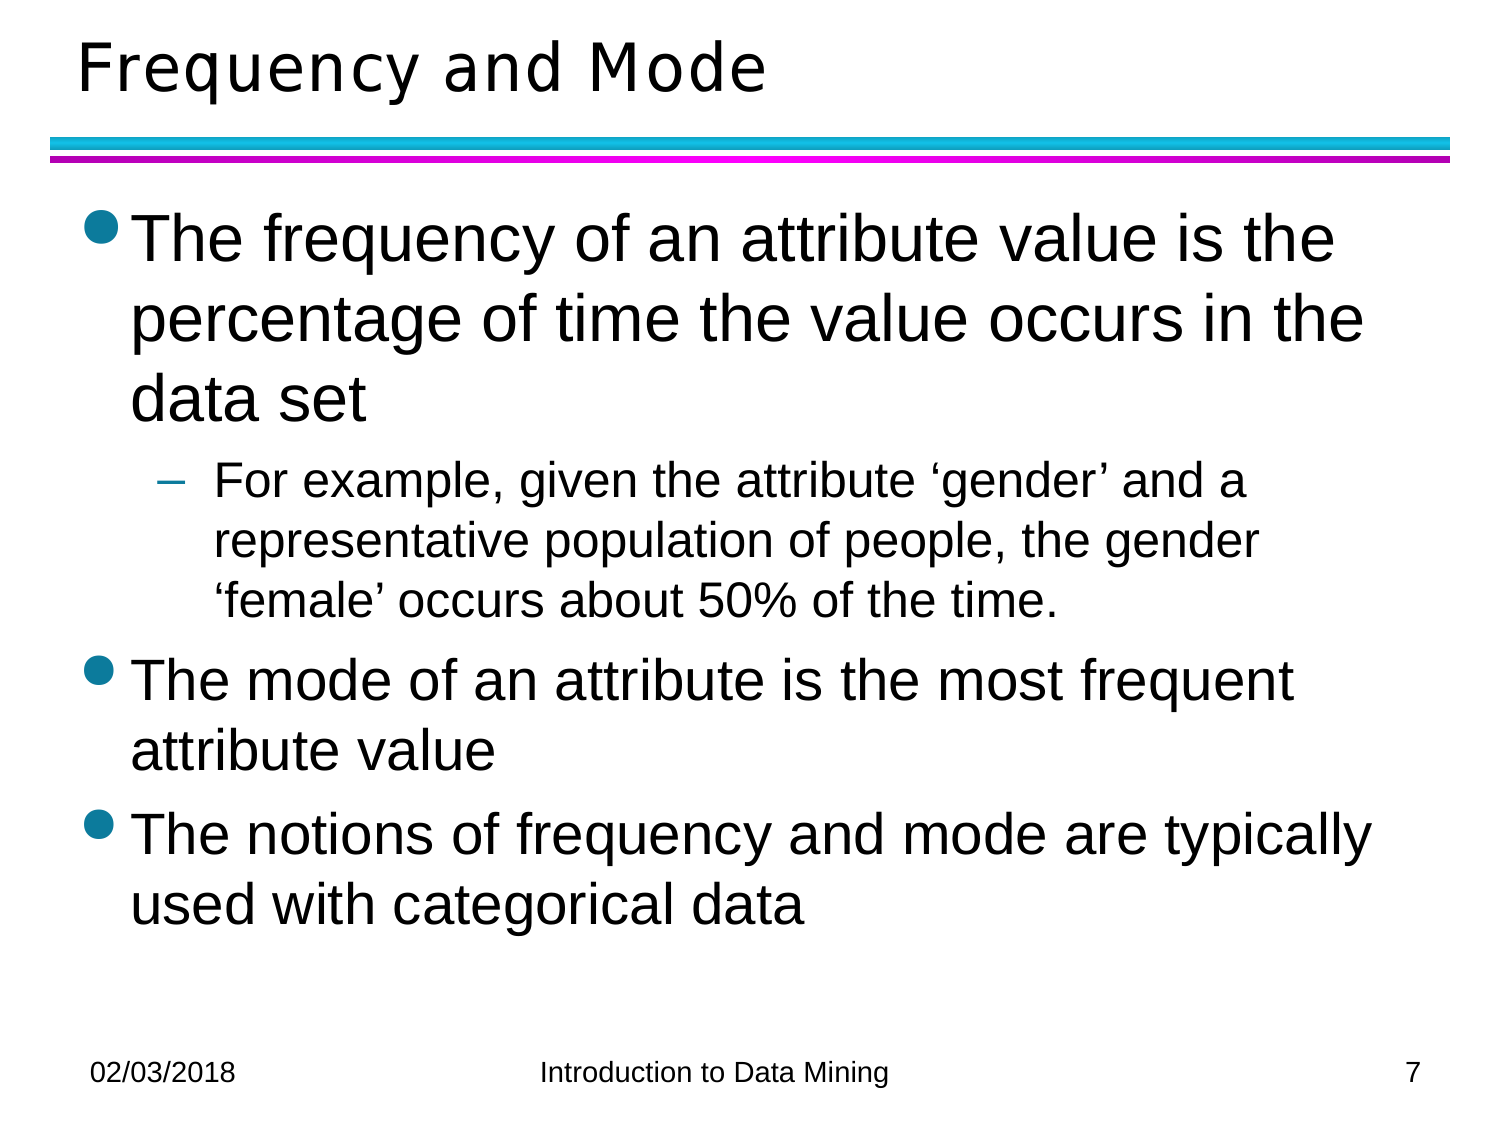

# Frequency and Mode
The frequency of an attribute value is the percentage of time the value occurs in the
data set
For example, given the attribute ‘gender’ and a representative population of people, the gender ‘female’ occurs about 50% of the time.
The mode of an attribute is the most frequent attribute value
The notions of frequency and mode are typically used with categorical data